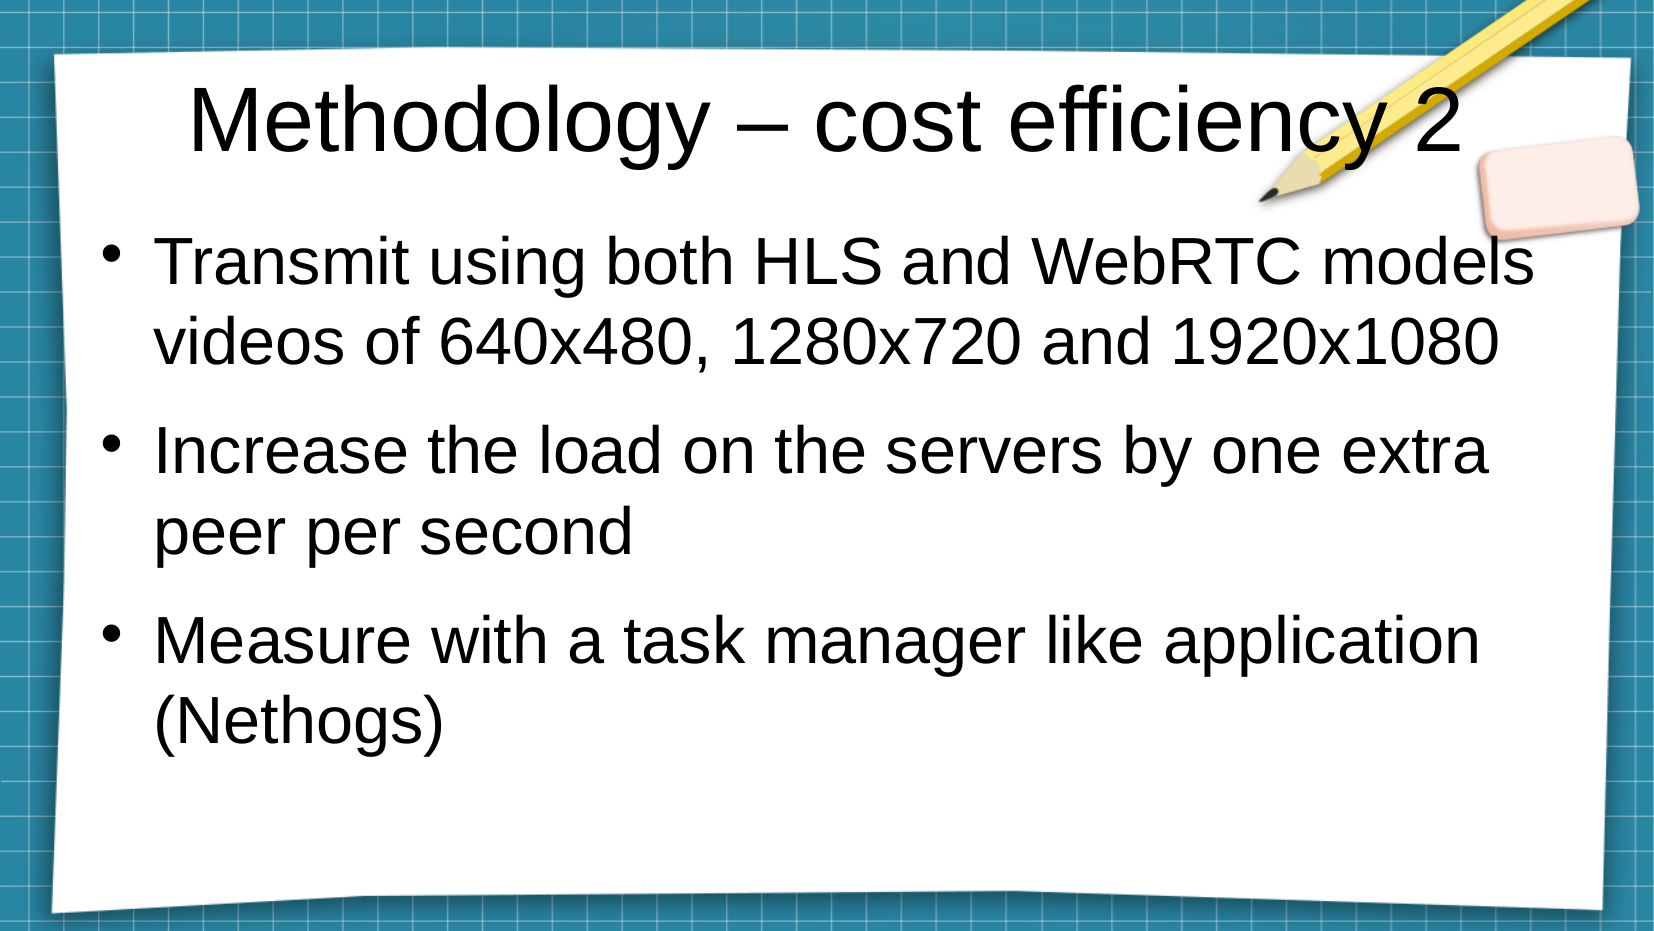

# Methodology – cost efficiency 2
Transmit using both HLS and WebRTC models videos of 640x480, 1280x720 and 1920x1080
Increase the load on the servers by one extra peer per second
Measure with a task manager like application (Nethogs)